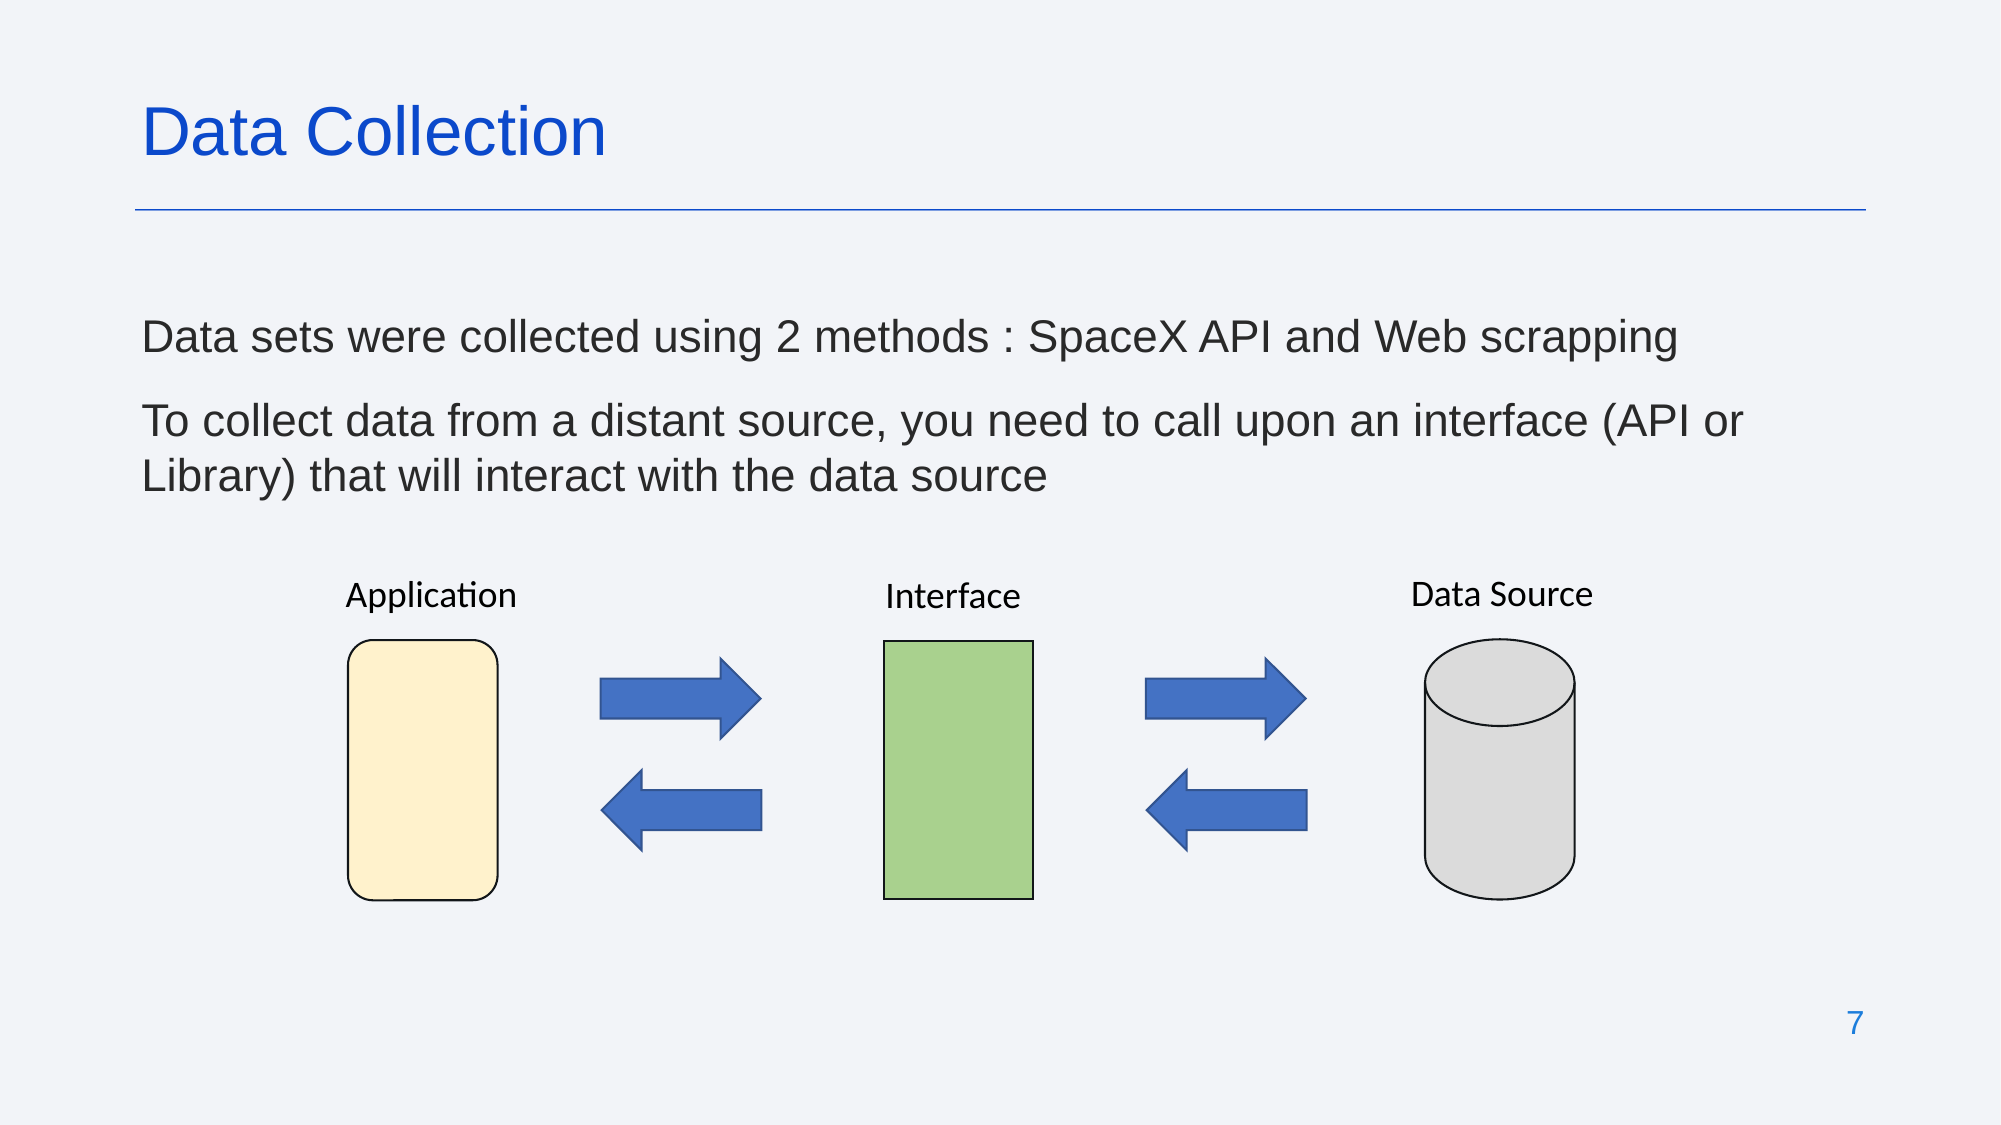

Data Collection
Data sets were collected using 2 methods : SpaceX API and Web scrapping
To collect data from a distant source, you need to call upon an interface (API or Library) that will interact with the data source
Data Source
Application
Interface

7